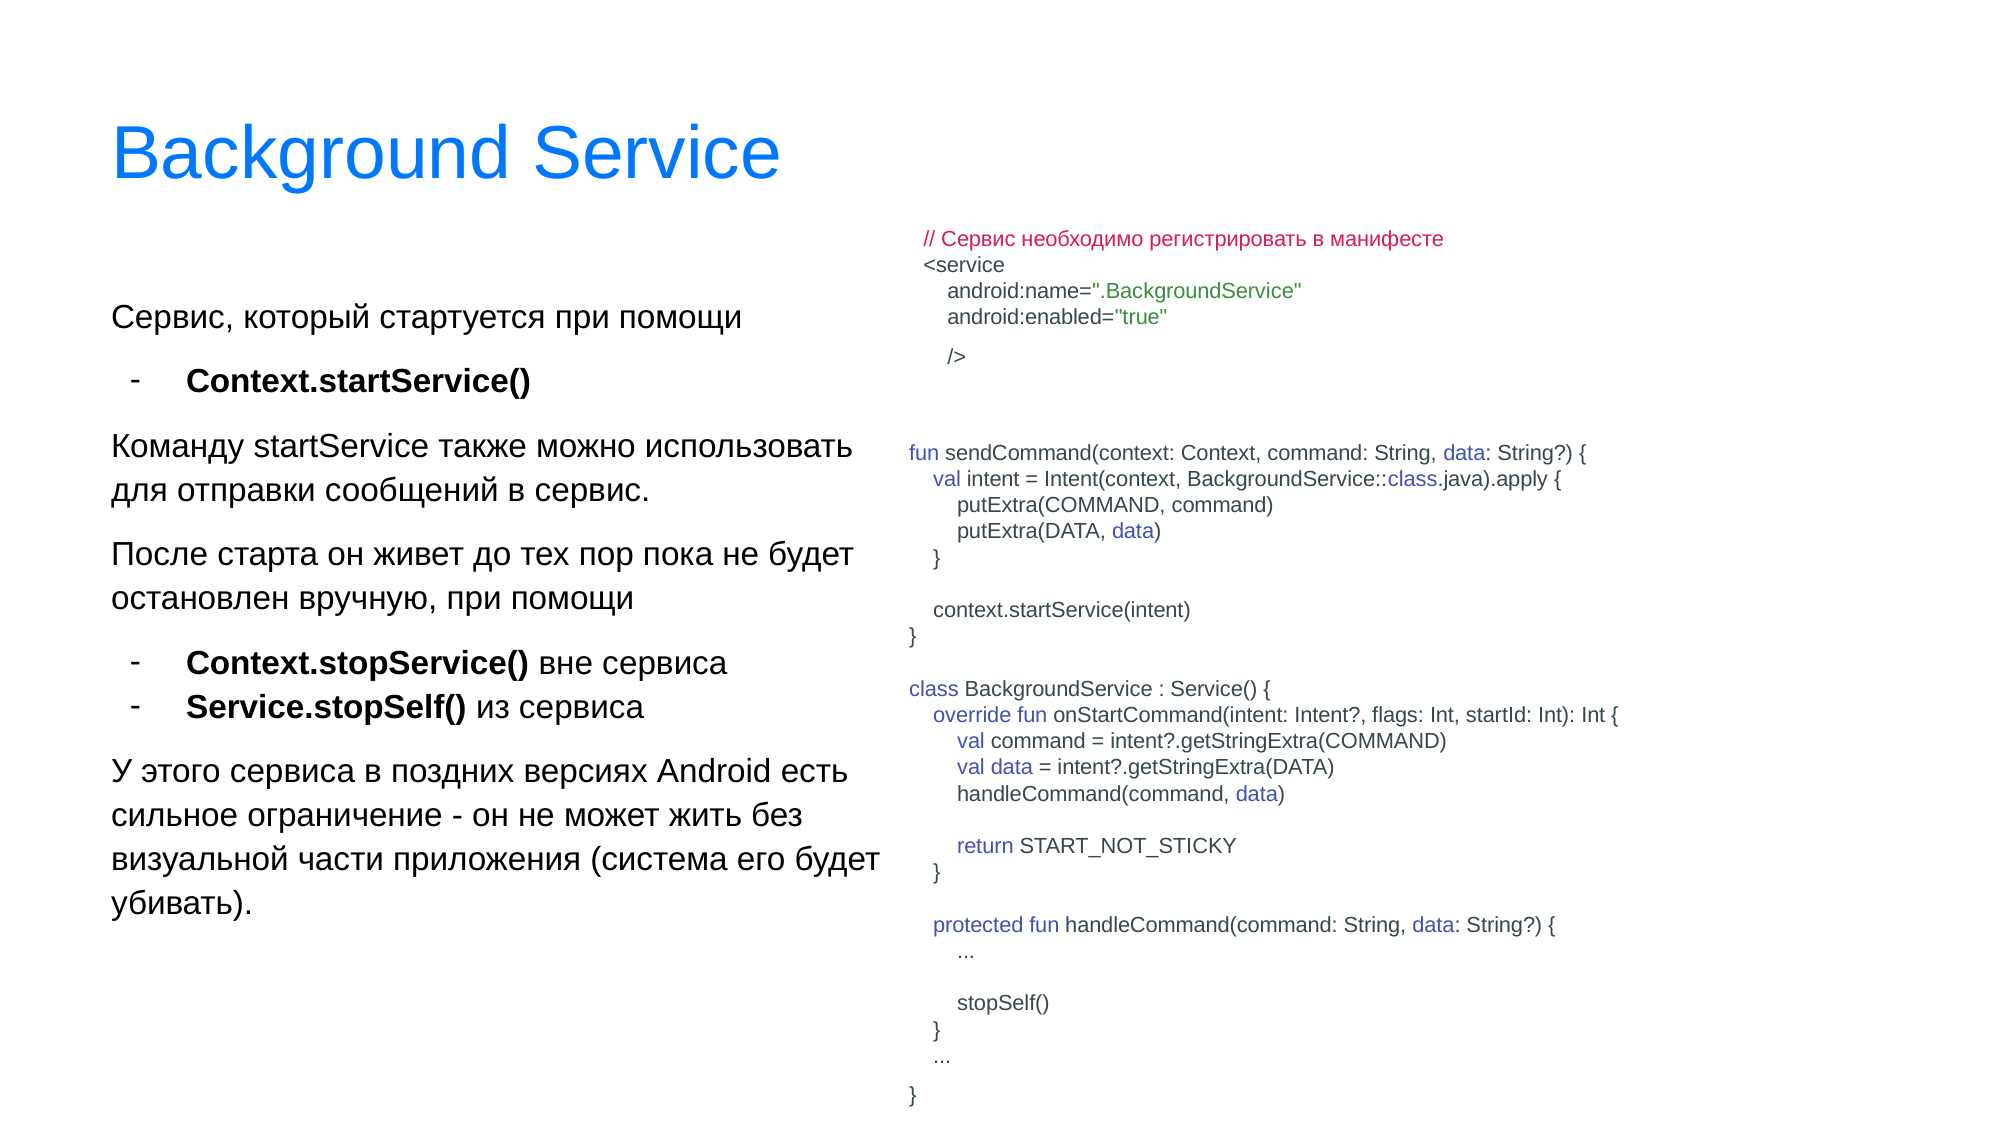

# Background Service
// Сервис необходимо регистрировать в манифесте
<service
    android:name=".BackgroundService"
    android:enabled="true"
    />
Сервис, который стартуется при помощи
Context.startService()
Команду startService также можно использовать для отправки сообщений в сервис.
После старта он живет до тех пор пока не будет остановлен вручную, при помощи
Context.stopService() вне сервиса
Service.stopSelf() из сервиса
У этого сервиса в поздних версиях Android есть сильное ограничение - он не может жить без визуальной части приложения (система его будет убивать).
fun sendCommand(context: Context, command: String, data: String?) {
    val intent = Intent(context, BackgroundService::class.java).apply {
        putExtra(COMMAND, command)
        putExtra(DATA, data)
    }

    context.startService(intent)
}

class BackgroundService : Service() {
    override fun onStartCommand(intent: Intent?, flags: Int, startId: Int): Int {
        val command = intent?.getStringExtra(COMMAND)
        val data = intent?.getStringExtra(DATA)
        handleCommand(command, data)

        return START_NOT_STICKY
    }

    protected fun handleCommand(command: String, data: String?) {
        ...

        stopSelf()
    }
    ...
}